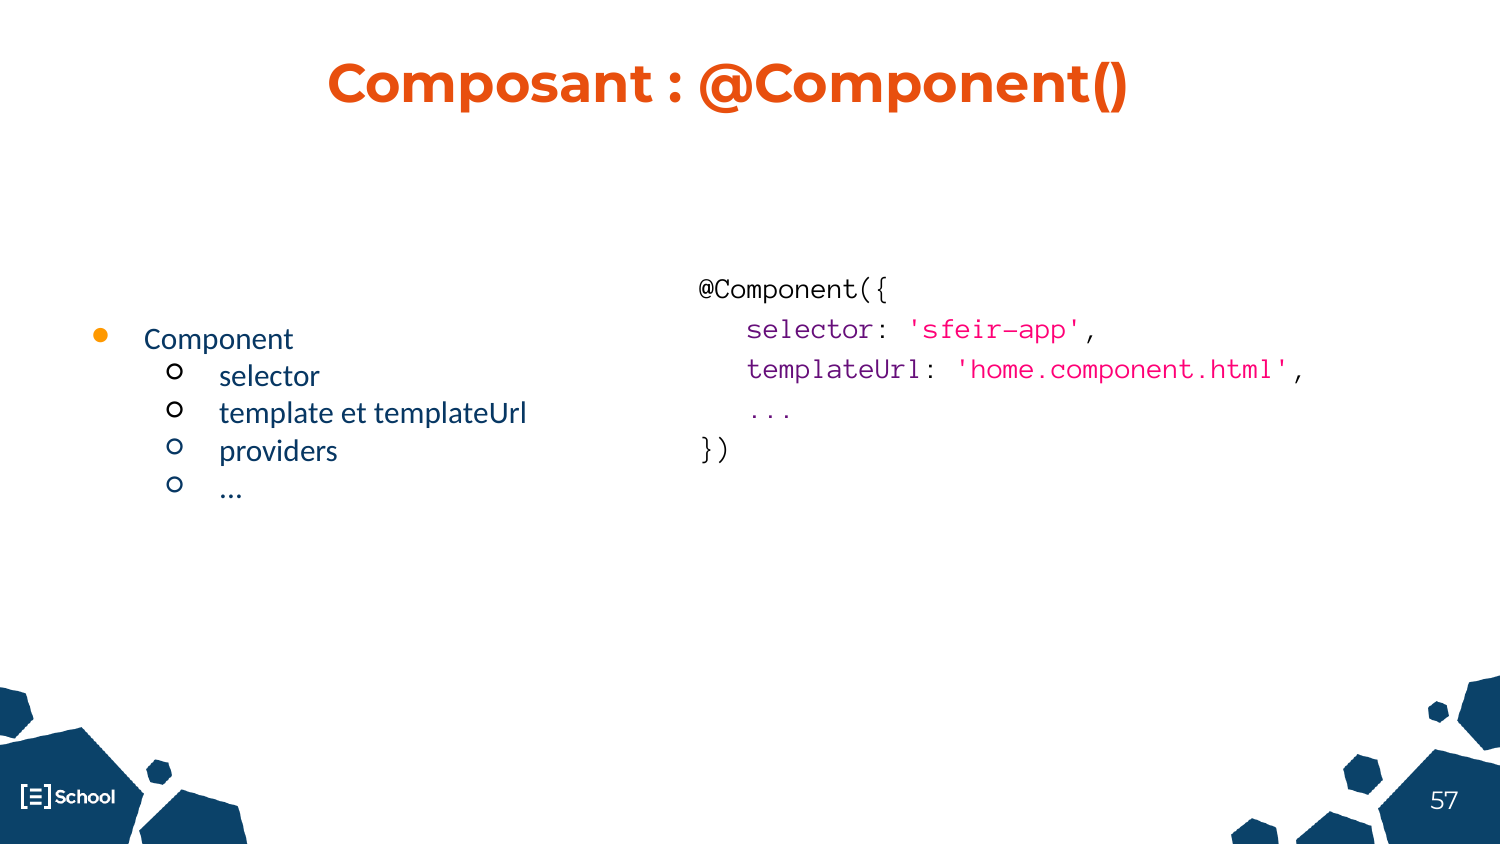

Composant : @Component()
Component
selector
template et templateUrl
providers
...

@Component({
   selector: 'sfeir-app',
   templateUrl: 'home.component.html',
   ...
})

57